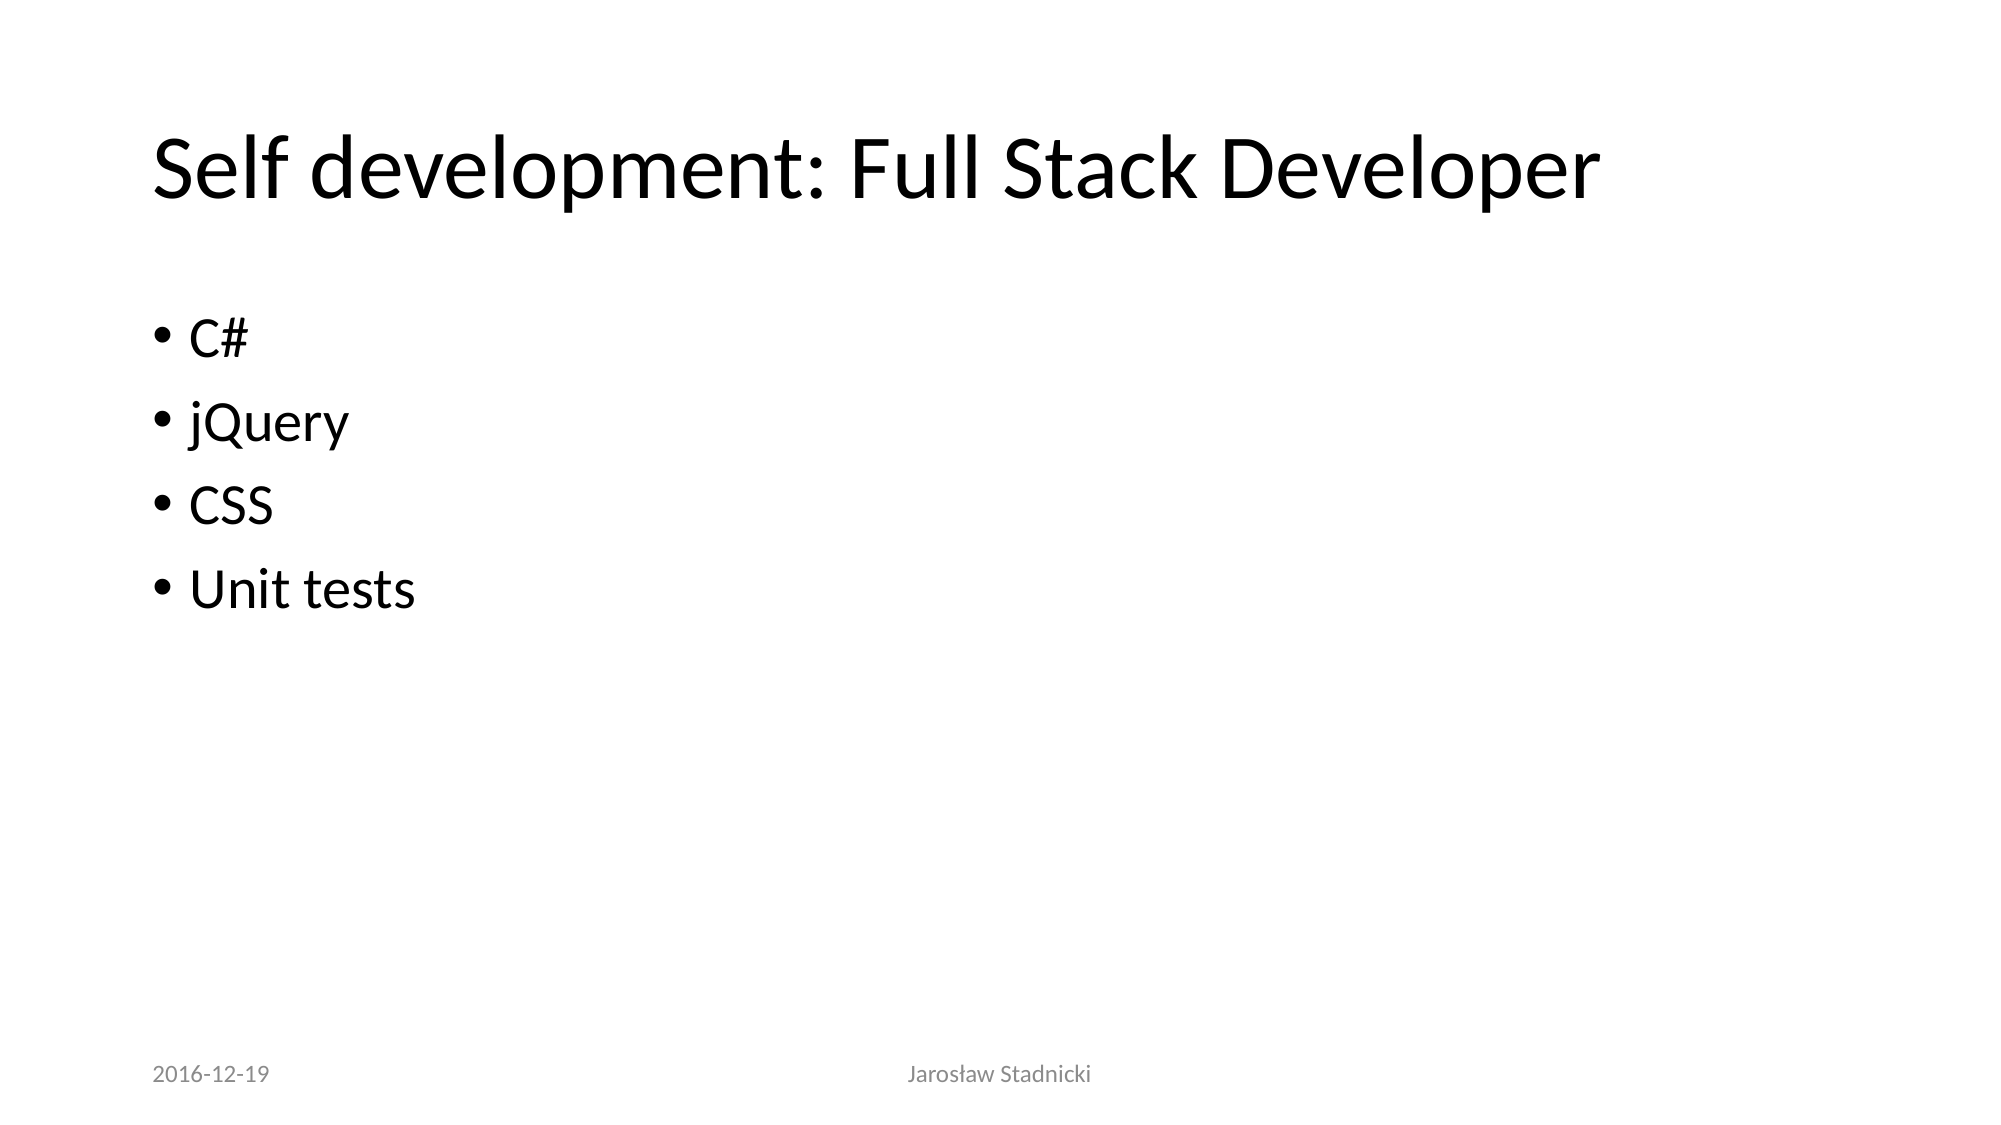

# Self development: Full Stack Developer
C#
jQuery
CSS
Unit tests
2016-12-19
Jarosław Stadnicki